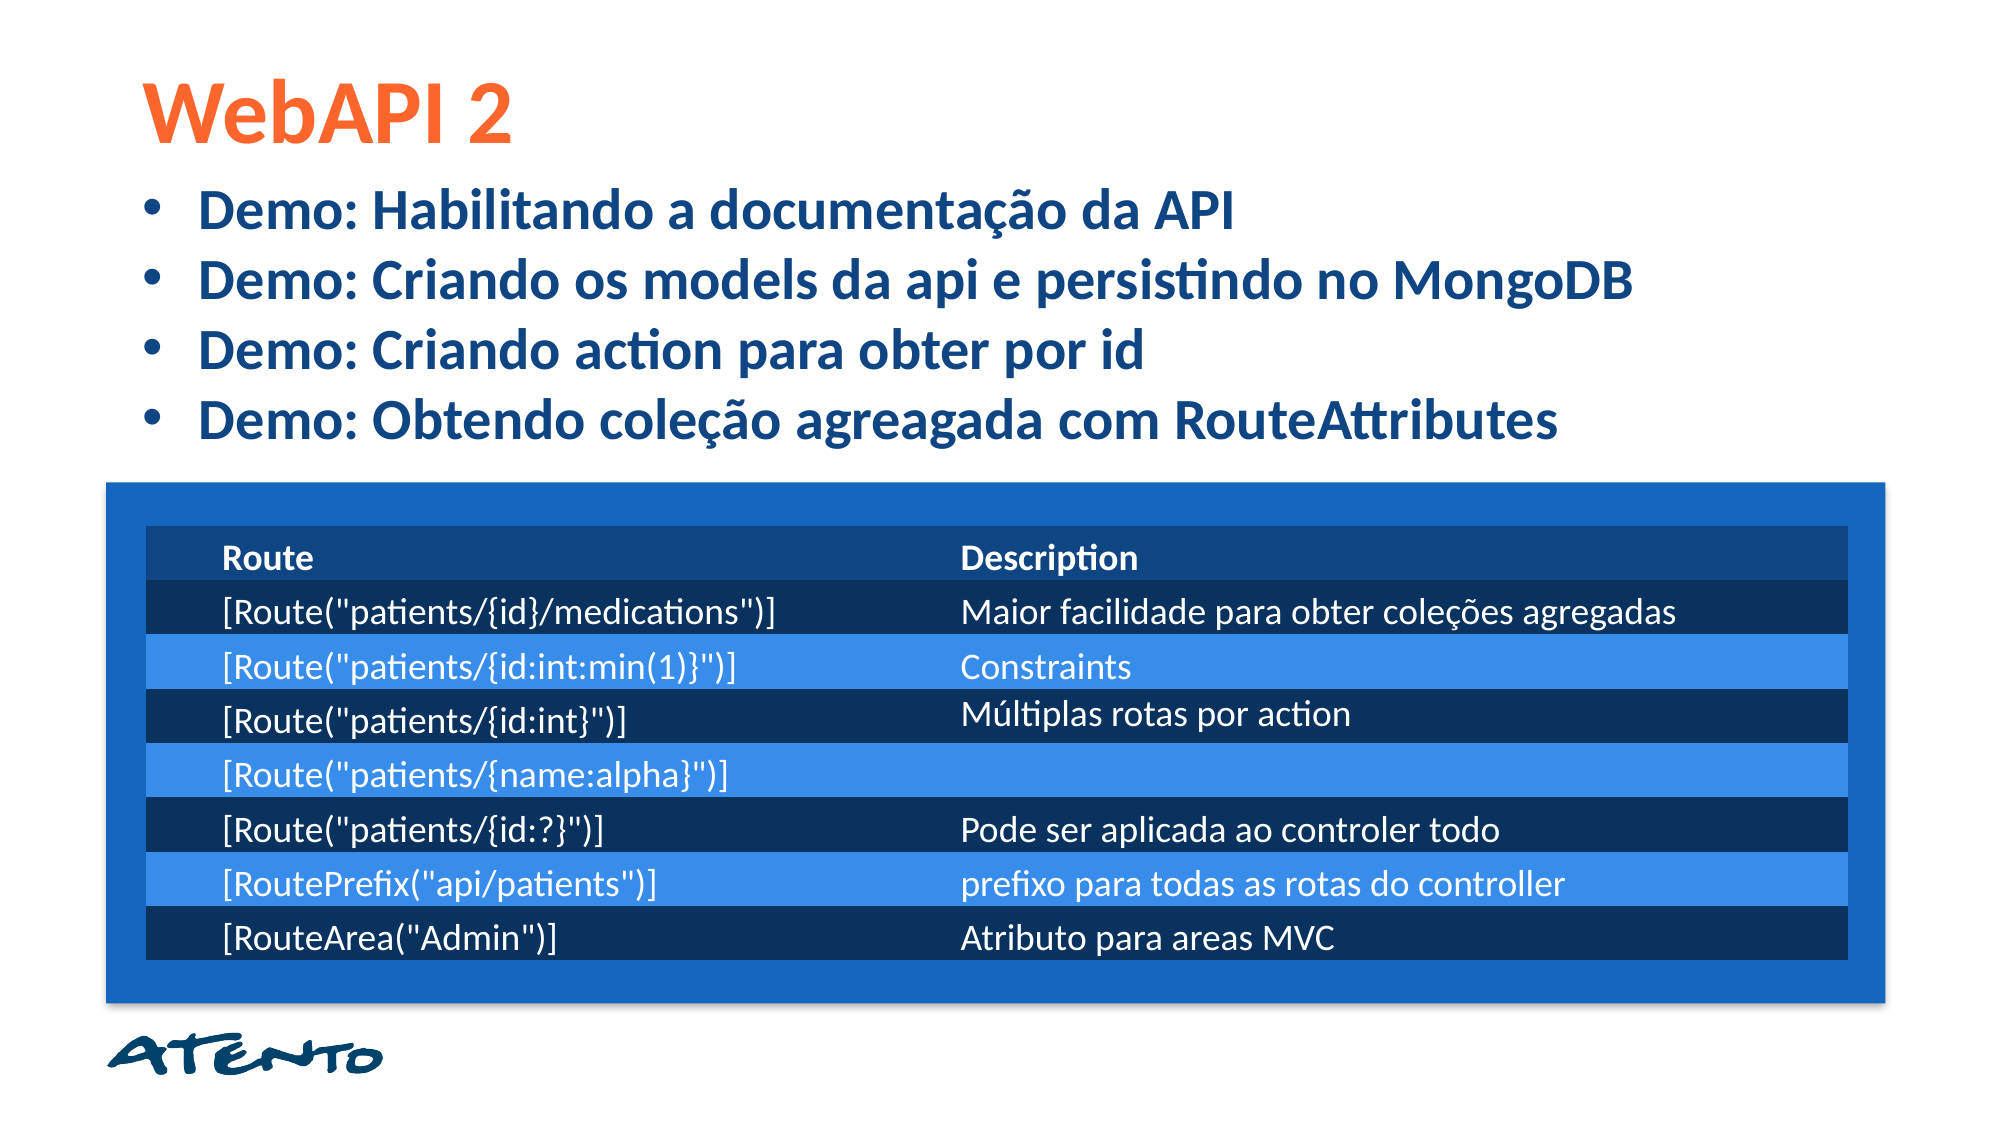

WebAPI 2

Demo: Habilitando a documentação da API
Demo: Criando os models da api e persistindo no MongoDB
Demo: Criando action para obter por id
Demo: Obtendo coleção agreagada com RouteAttributes

| Route | Description |
| --- | --- |
| [Route("patients/{id}/medications")] | Maior facilidade para obter coleções agregadas |
| [Route("patients/{id:int:min(1)}")] | Constraints |
| [Route("patients/{id:int}")] | Múltiplas rotas por action |
| [Route("patients/{name:alpha}")] |  |
| [Route("patients/{id:?}")] | Pode ser aplicada ao controler todo |
| [RoutePrefix("api/patients")] | prefixo para todas as rotas do controller |
| [RouteArea("Admin")] | Atributo para areas MVC |